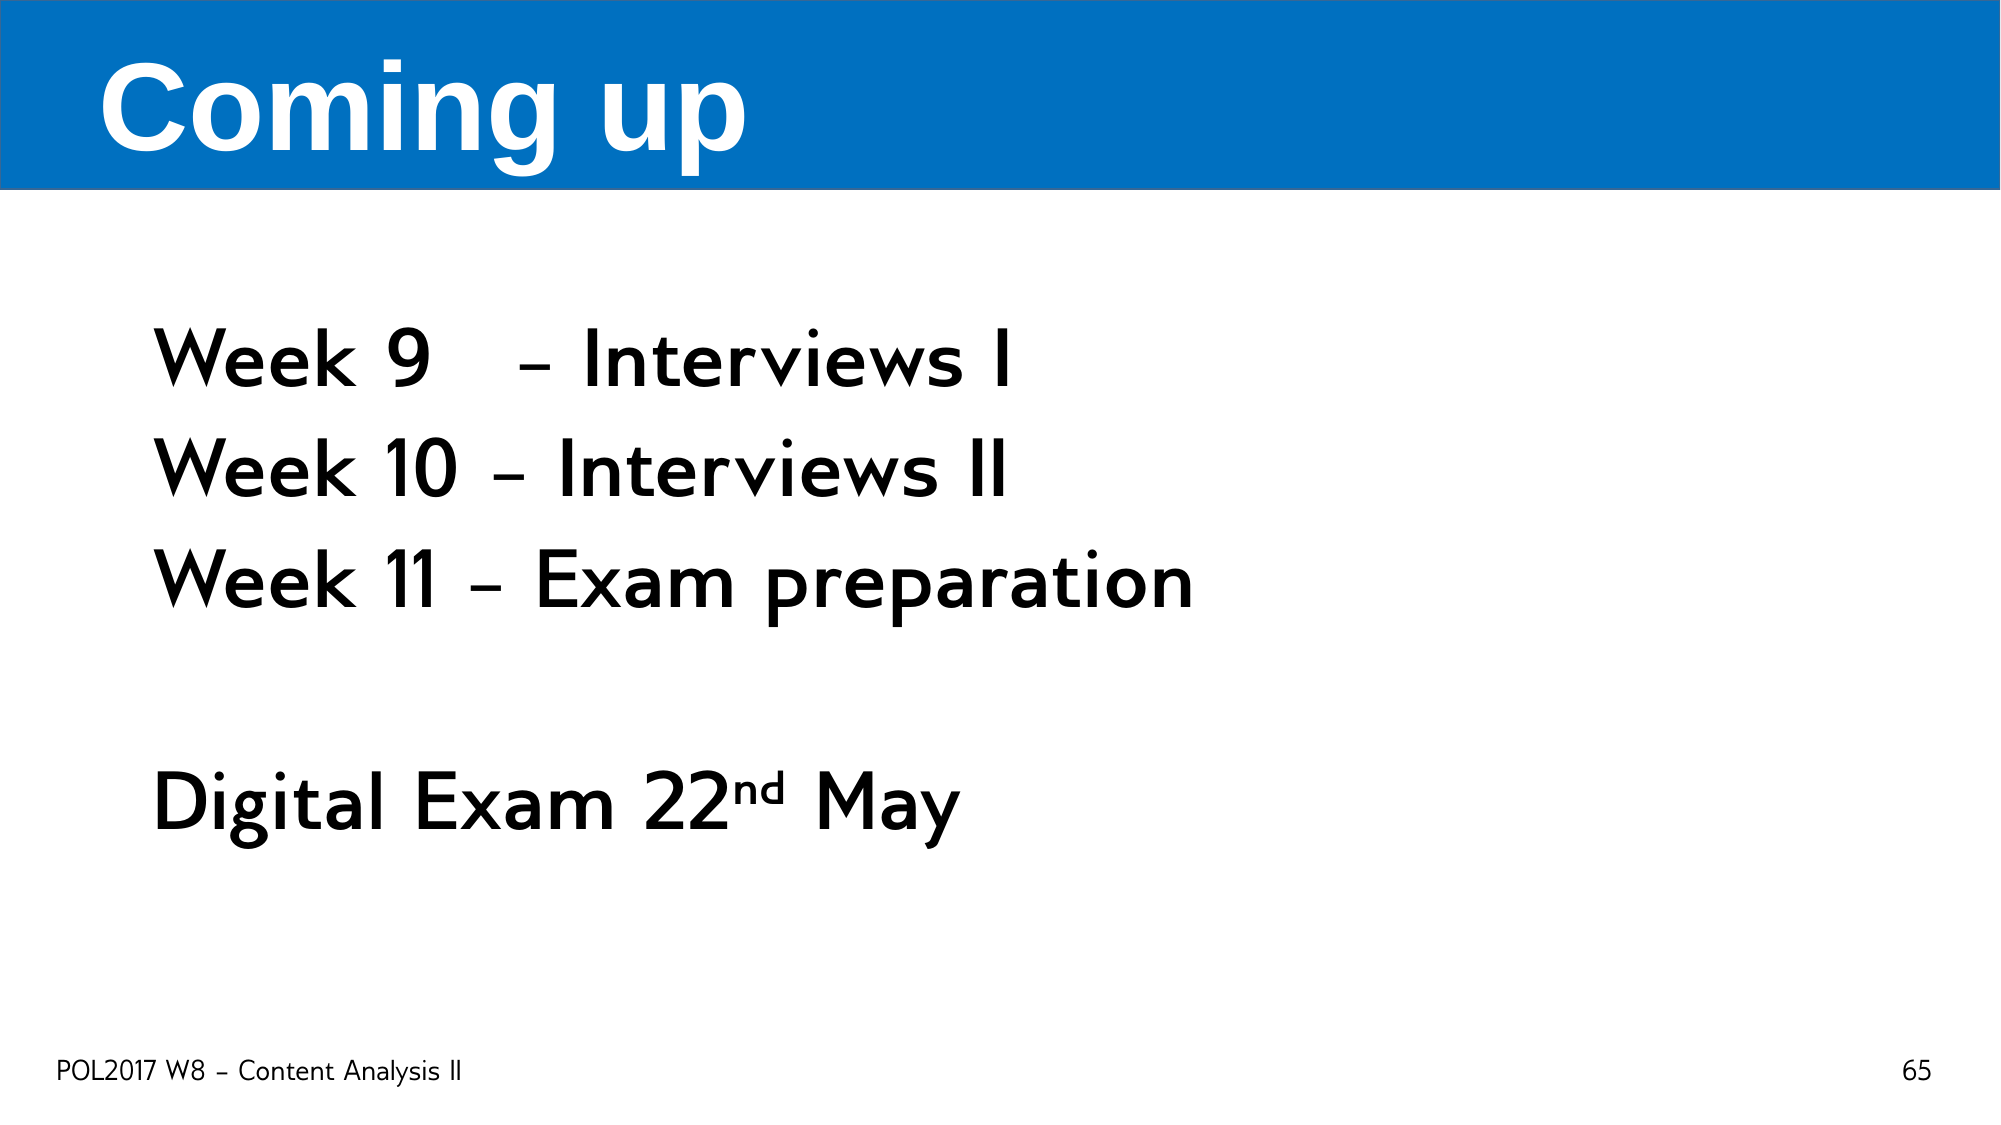

# Coming up
Week 9   – Interviews I
Week 10 – Interviews II
Week 11 – Exam preparation

Digital Exam 22nd May
POL2017 W8 – Content Analysis II
65